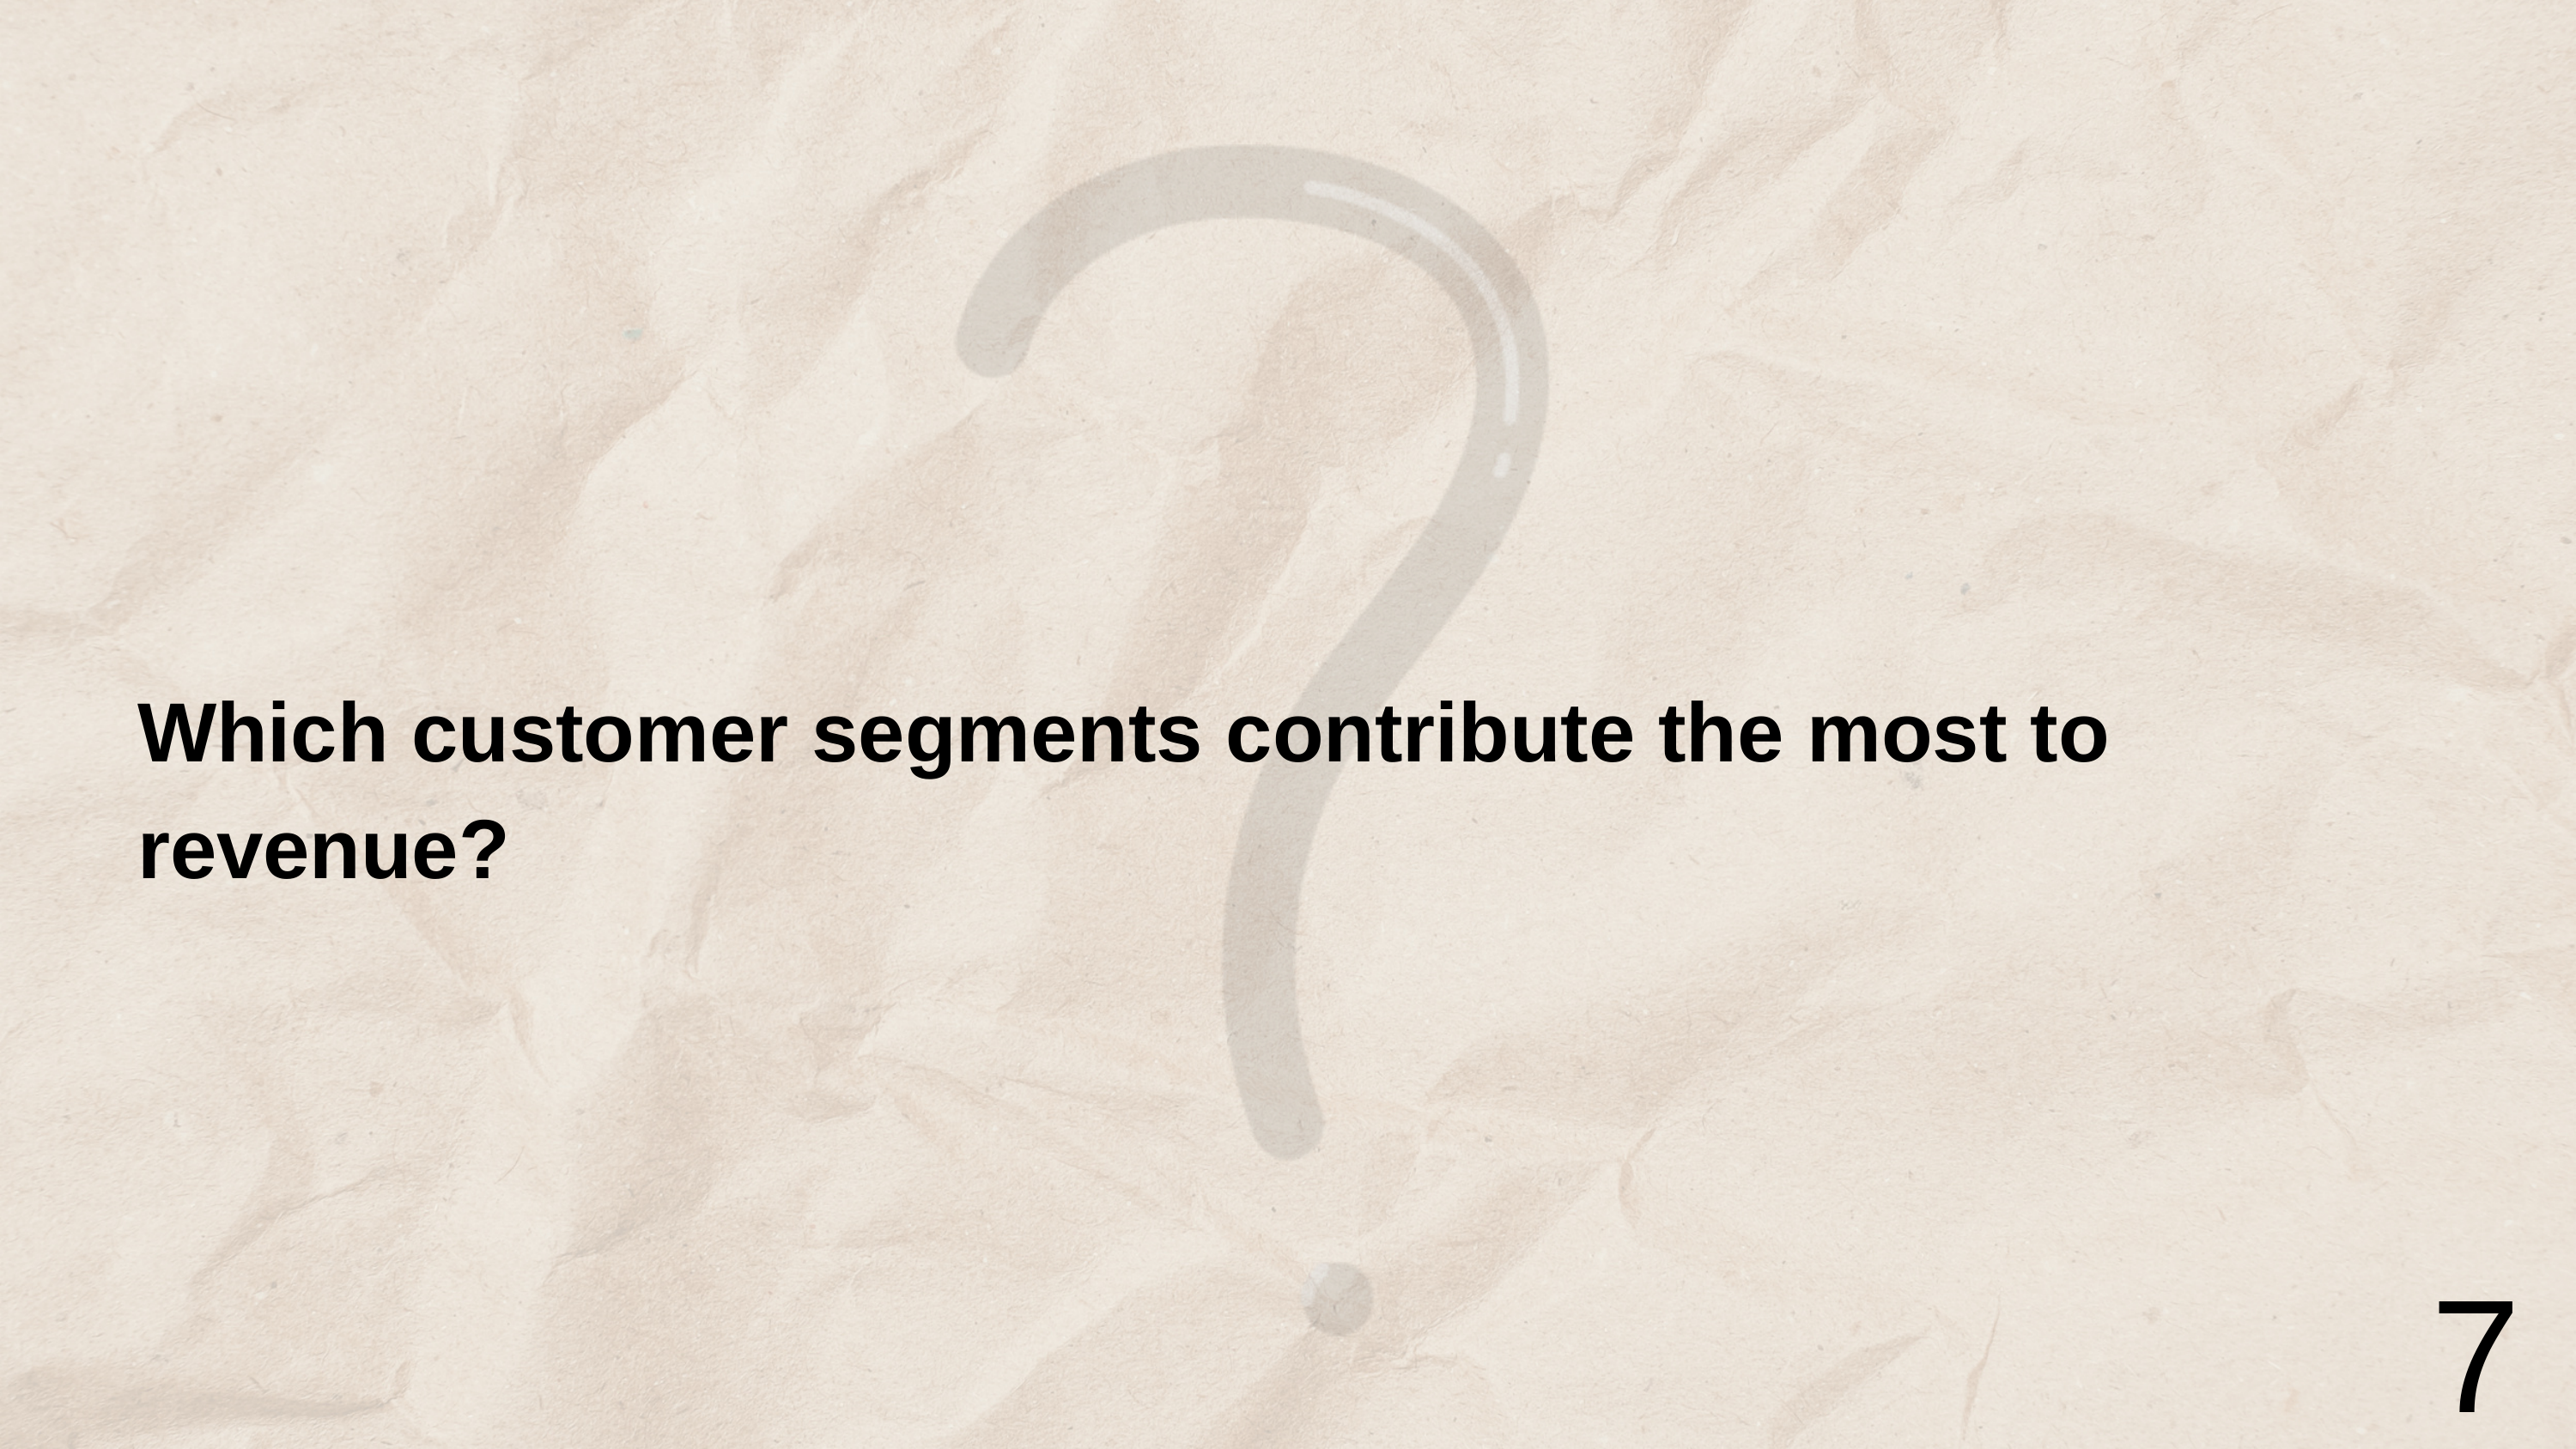

Which customer segments contribute the most to revenue?
7